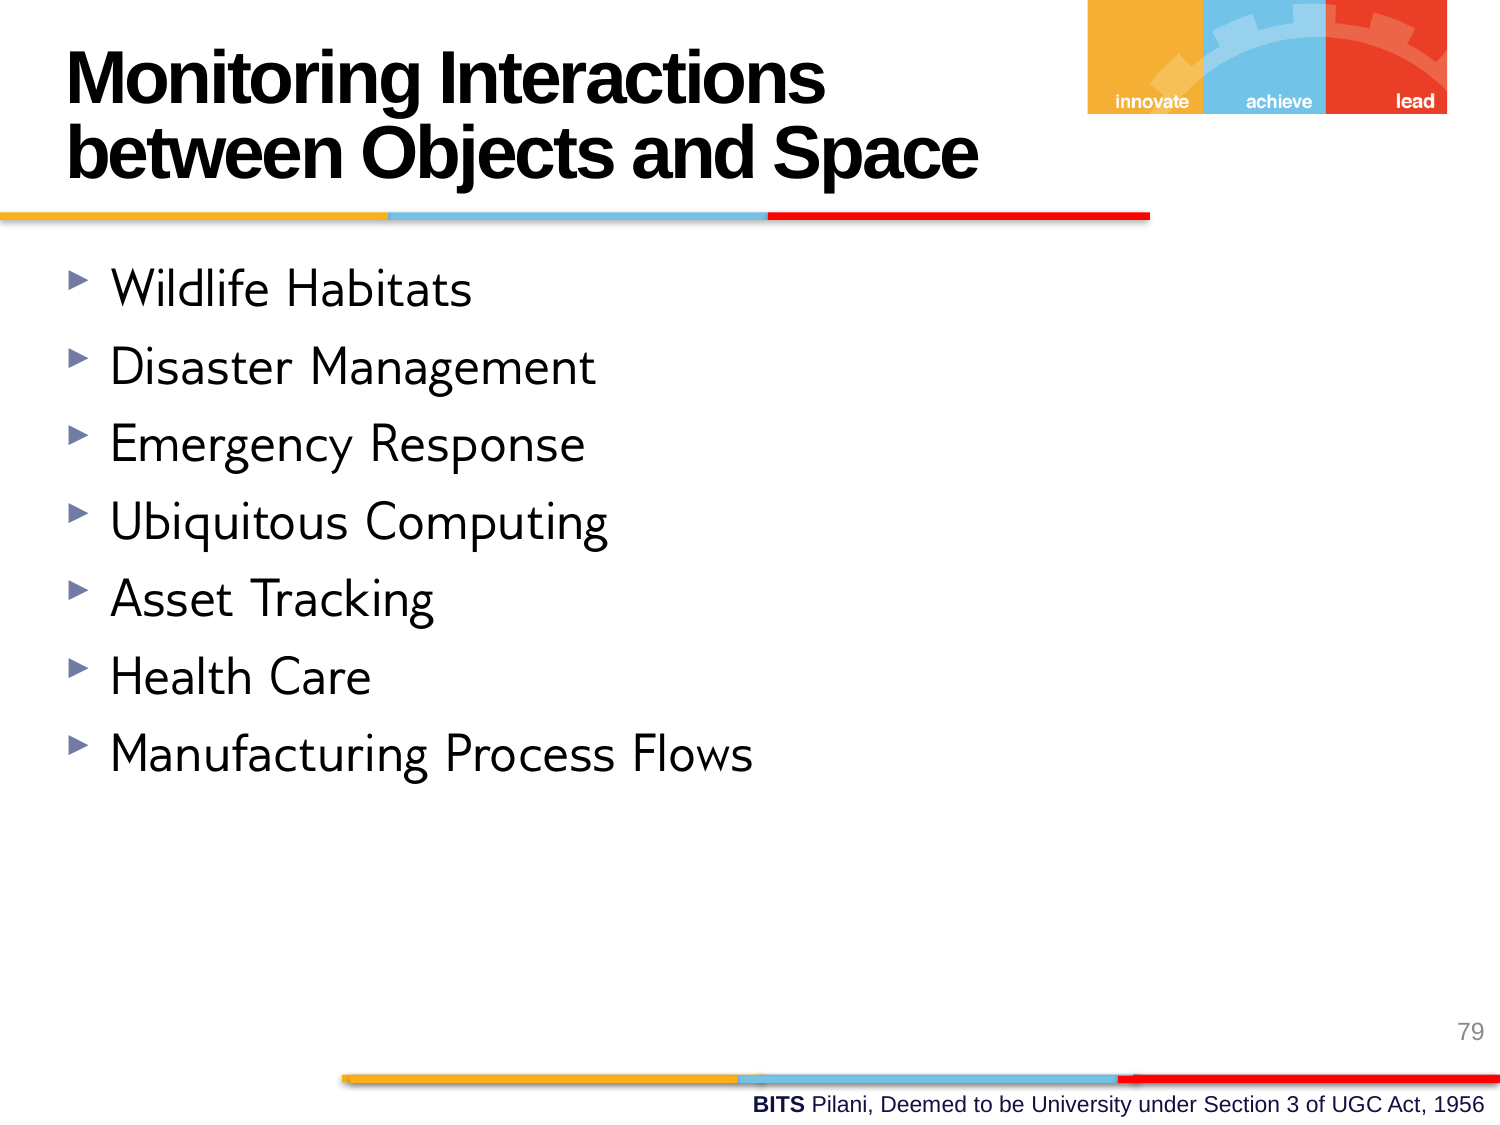

Monitoring Interactions between Objects and Space
Wildlife Habitats
Disaster Management
Emergency Response
Ubiquitous Computing
Asset Tracking
Health Care
Manufacturing Process Flows

79